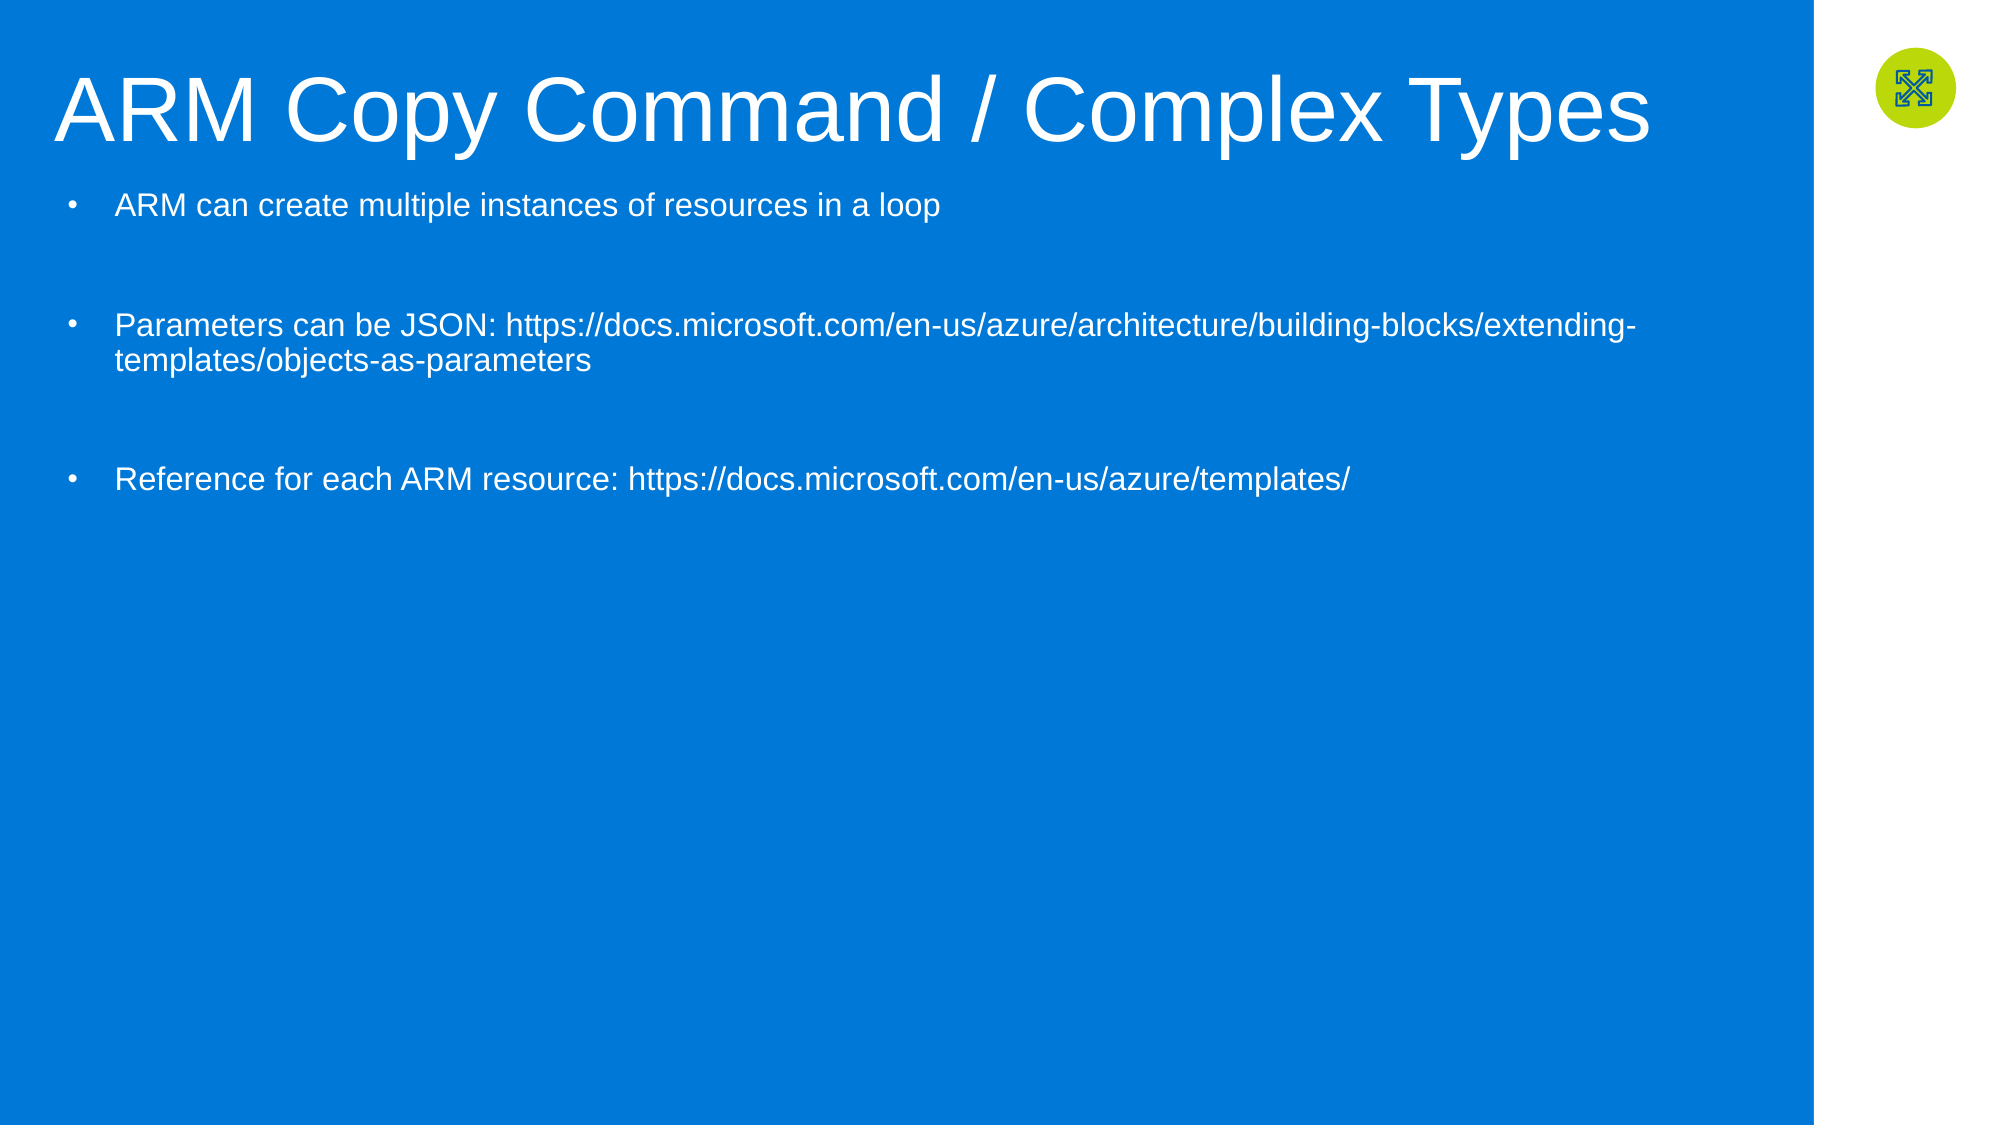

# ARM Copy Command / Complex Types

ARM can create multiple instances of resources in a loop

Parameters can be JSON: https://docs.microsoft.com/en-us/azure/architecture/building-blocks/extending-templates/objects-as-parameters

Reference for each ARM resource: https://docs.microsoft.com/en-us/azure/templates/